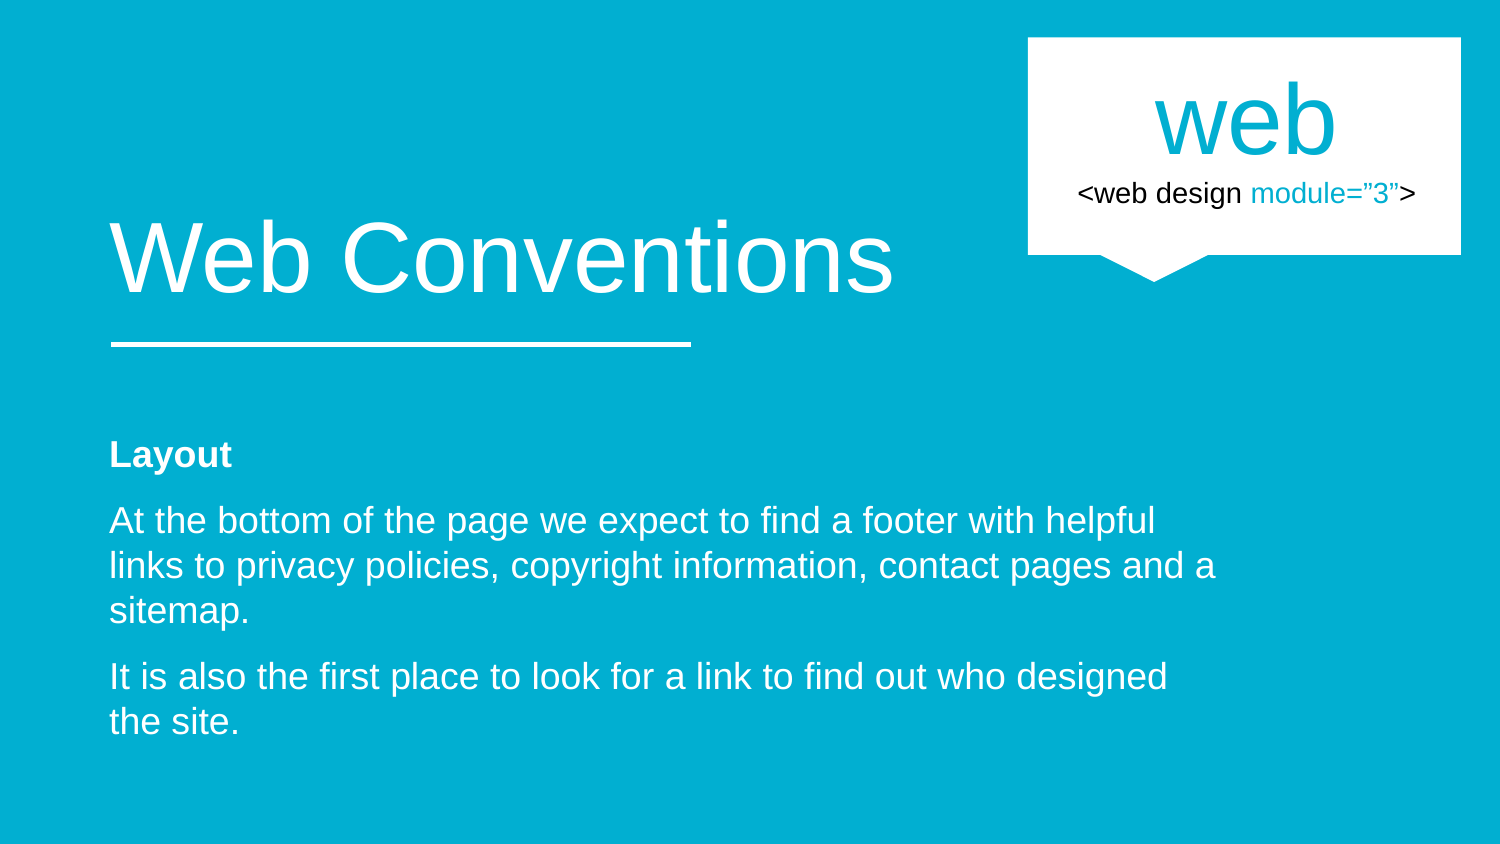

web
<web design module=”3”>
Web Conventions
Layout
At the bottom of the page we expect to find a footer with helpful links to privacy policies, copyright information, contact pages and a sitemap.
It is also the first place to look for a link to find out who designed the site.